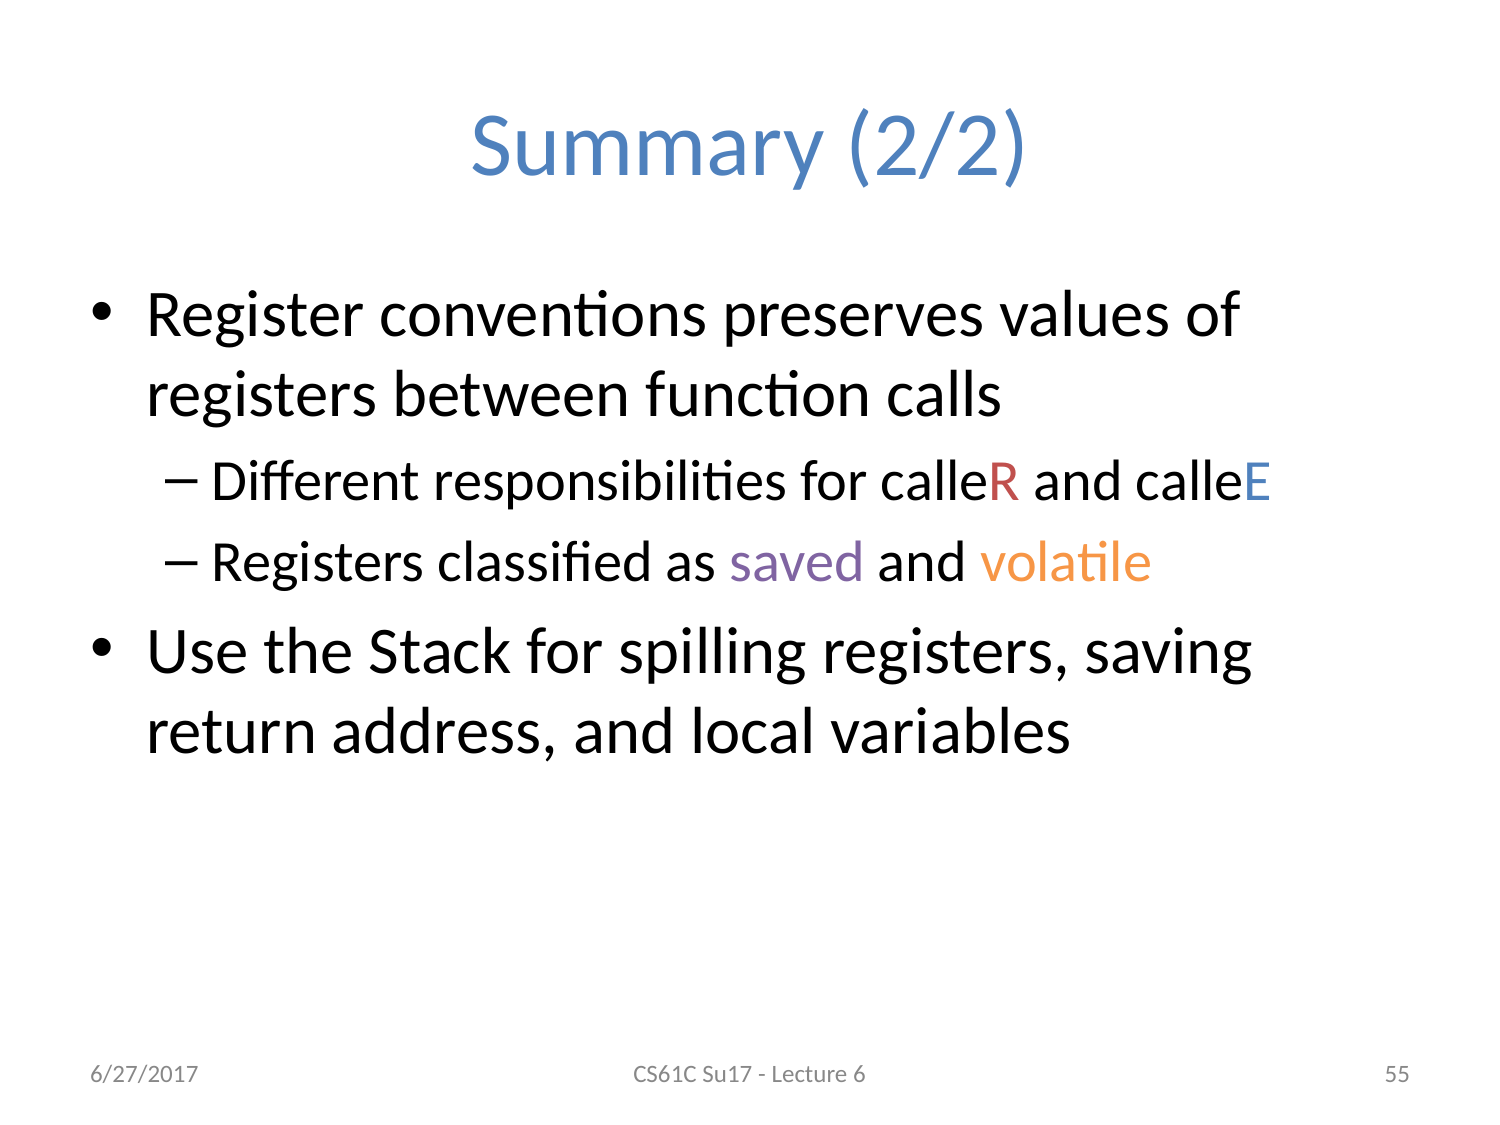

# Summary (2/2)
Register conventions preserves values of registers between function calls
Different responsibilities for calleR and calleE
Registers classified as saved and volatile
Use the Stack for spilling registers, saving return address, and local variables

6/27/2017
CS61C Su17 - Lecture 6
55